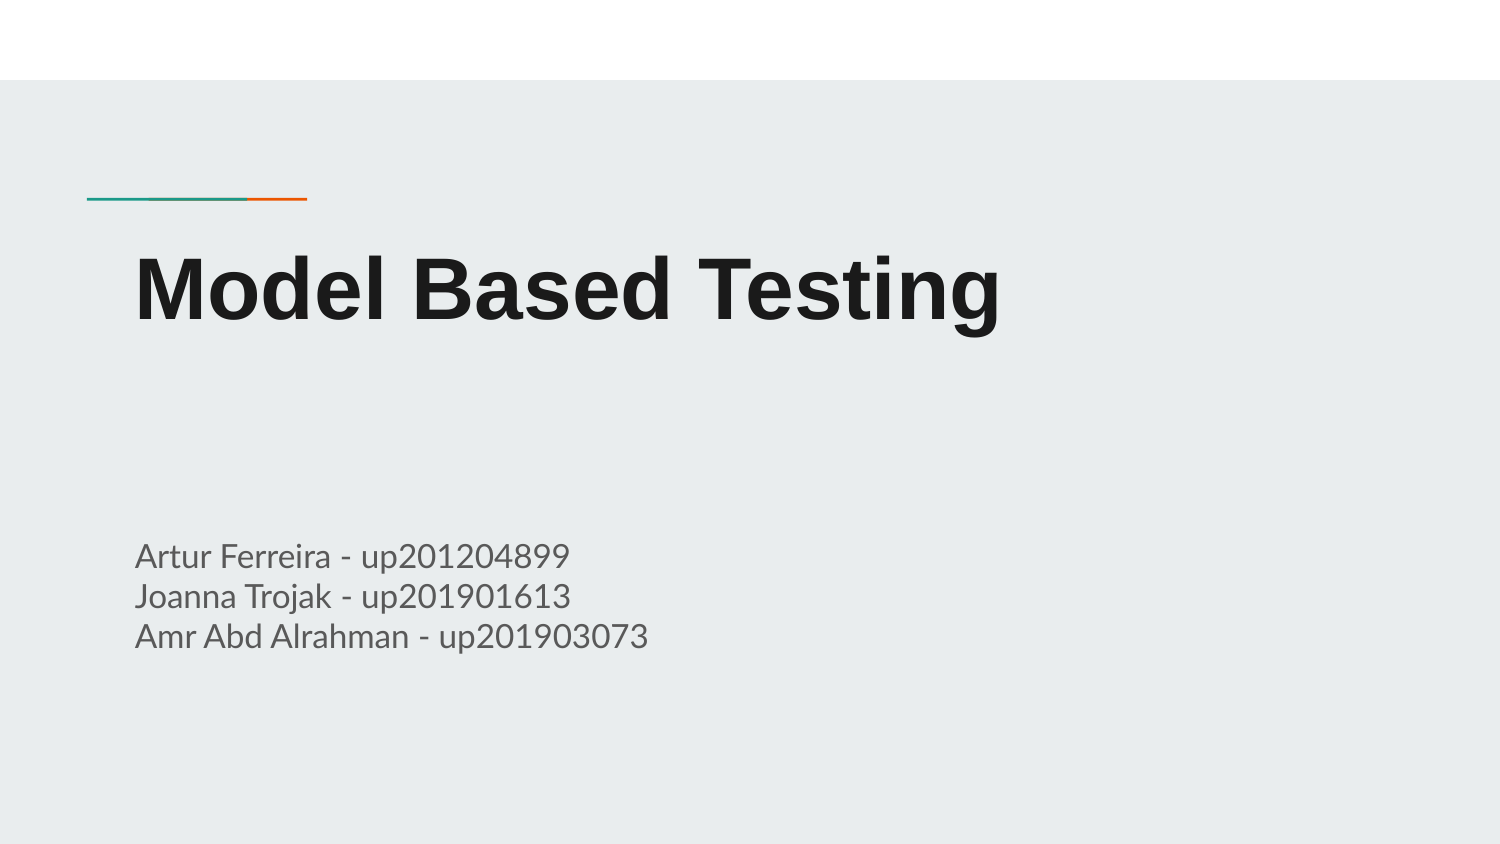

# Model Based Testing
Artur Ferreira - up201204899
Joanna Trojak - up201901613
Amr Abd Alrahman - up201903073